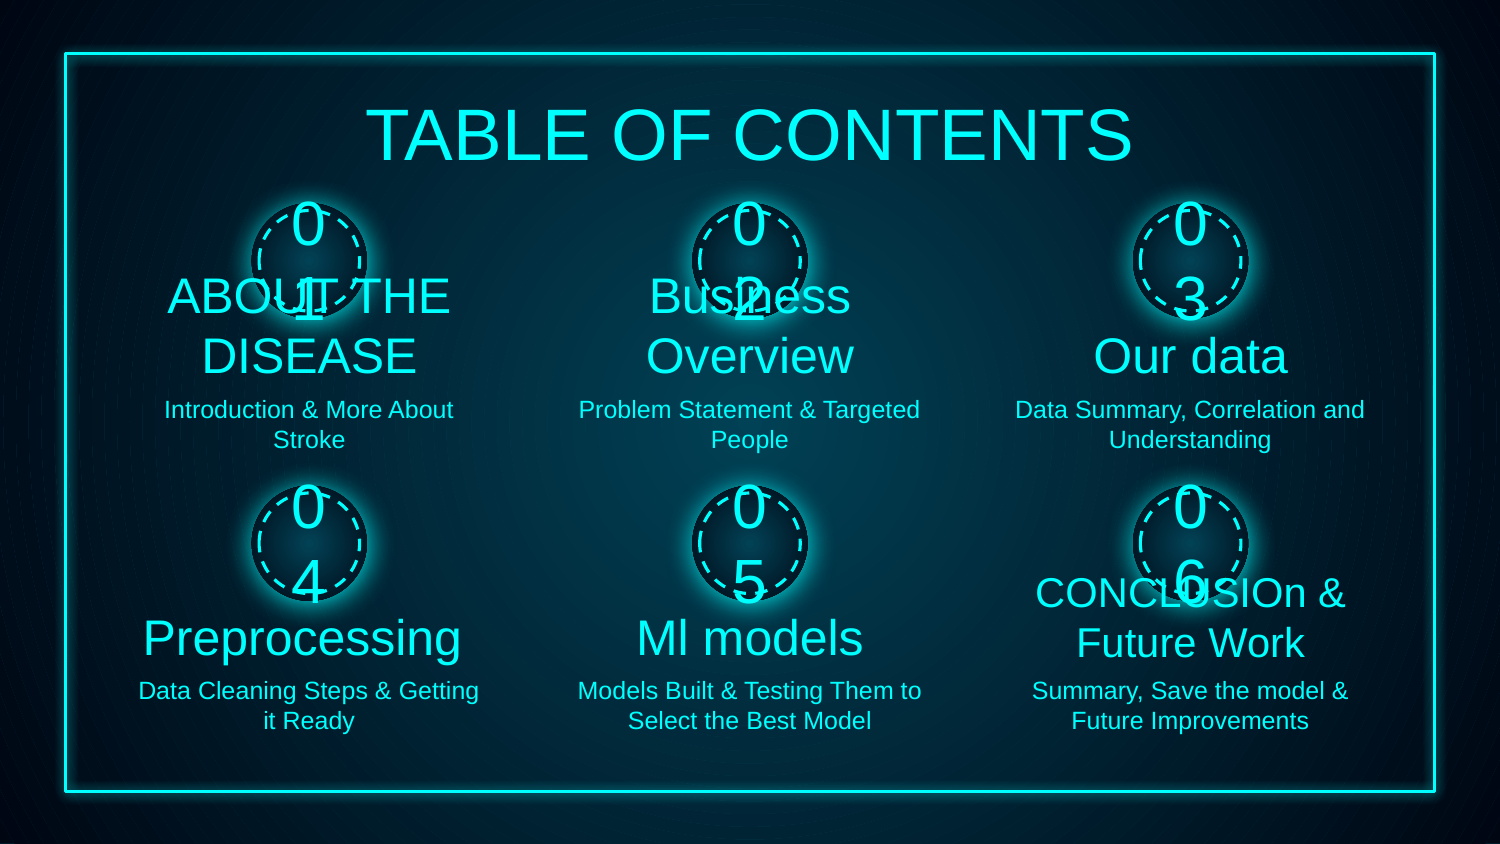

TABLE OF CONTENTS

# 01
02
03
ABOUT THE DISEASE
Business Overview
Our data
Introduction & More About Stroke
Problem Statement & Targeted People
Data Summary, Correlation and Understanding

04
05
06
Preprocessing
Ml models
CONCLUSIOn & Future Work
Data Cleaning Steps & Getting it Ready
Models Built & Testing Them to Select the Best Model
Summary, Save the model & Future Improvements